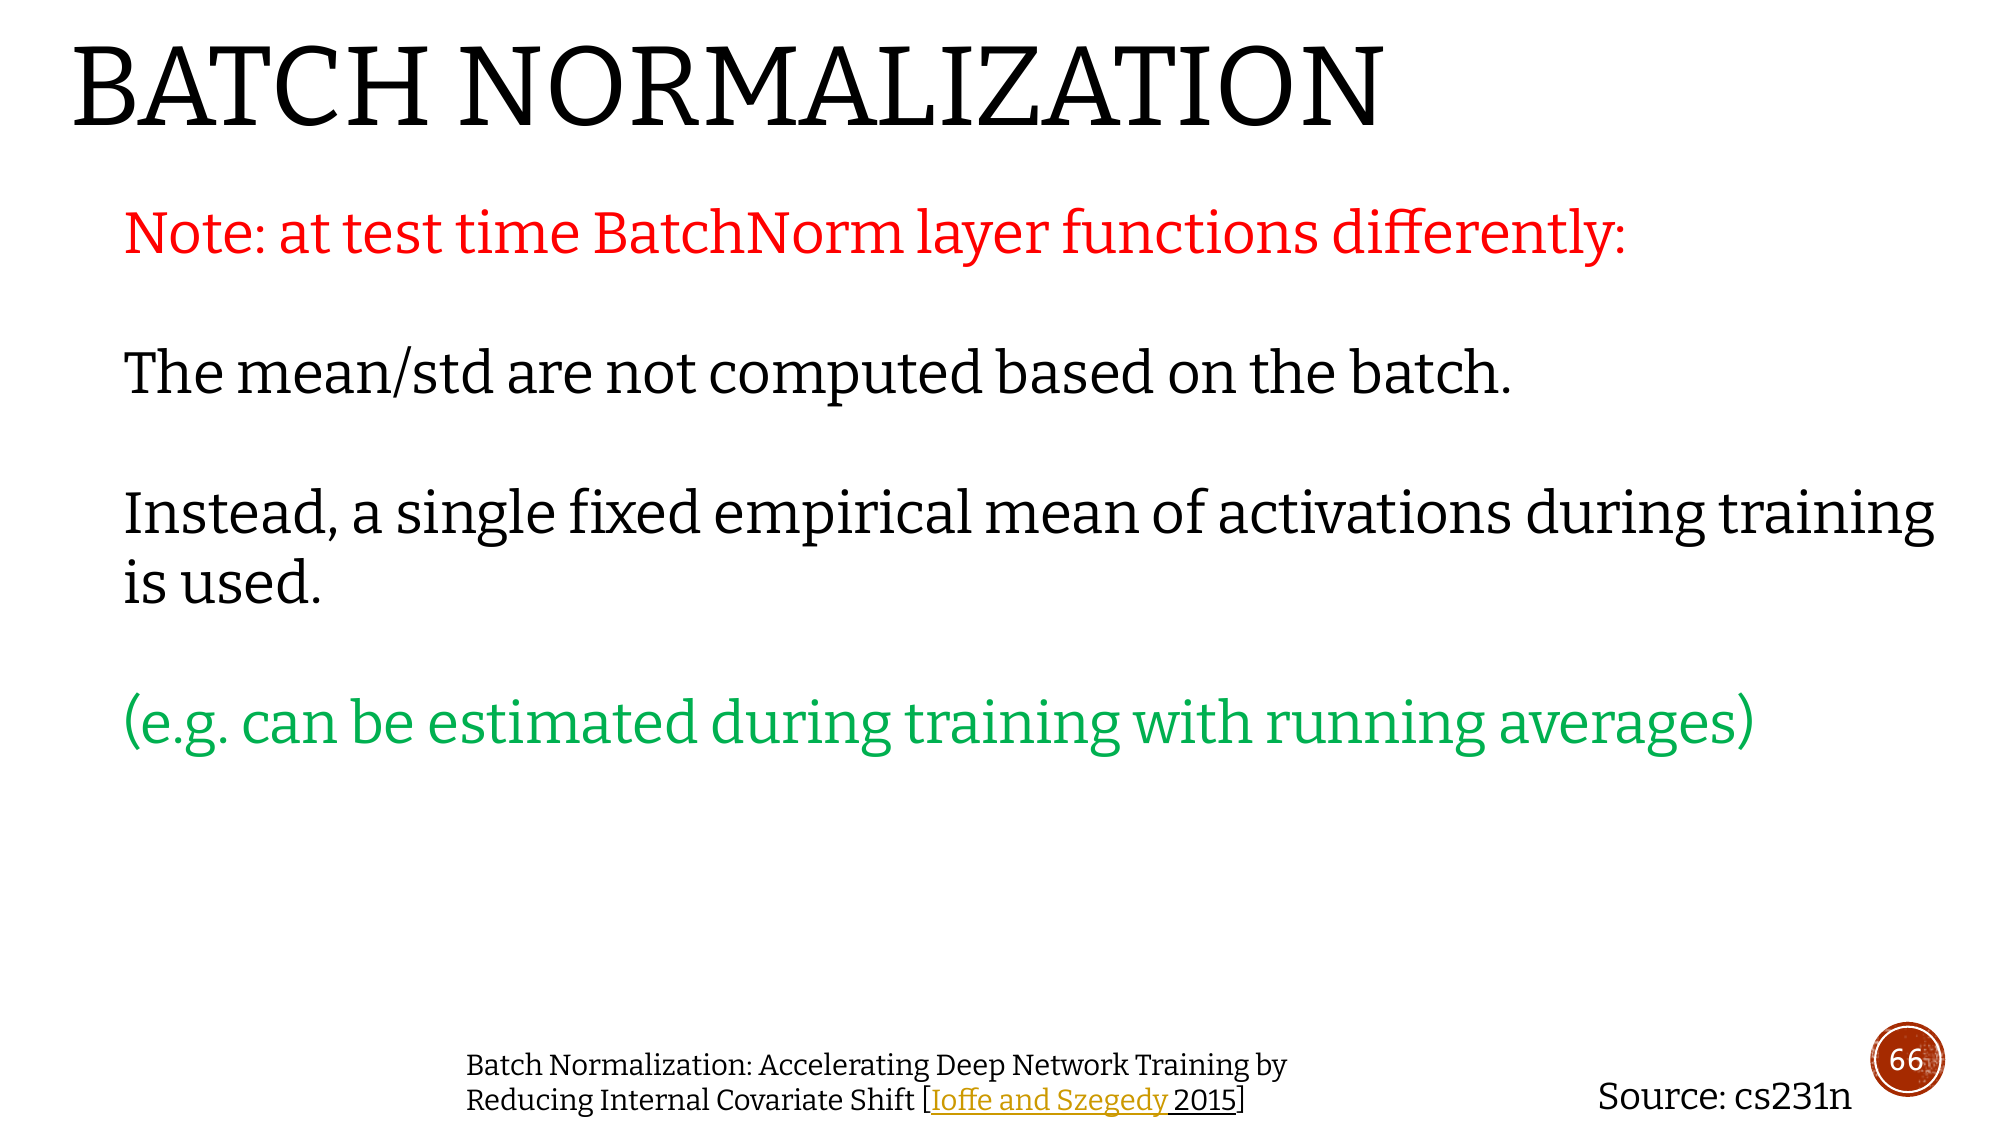

# Batch Normalization
Note: at test time BatchNorm layer functions differently:

The mean/std are not computed based on the batch.

Instead, a single fixed empirical mean of activations during training is used.

(e.g. can be estimated during training with running averages)
66
Batch Normalization: Accelerating Deep Network Training by
Reducing Internal Covariate Shift [Ioffe and Szegedy 2015]
Source: cs231n